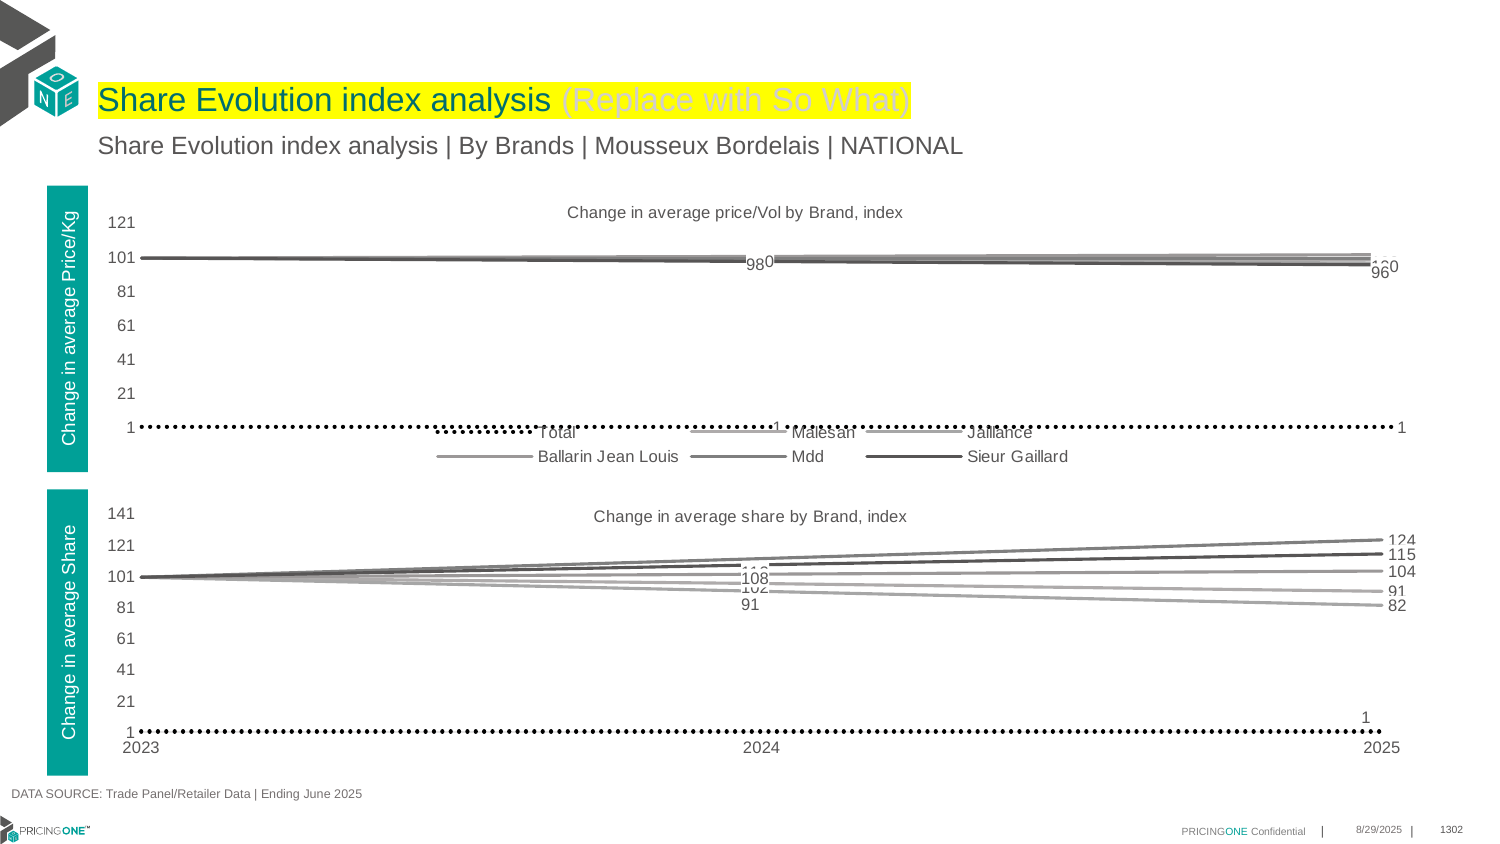

# Share Evolution index analysis (Replace with So What)
Share Evolution index analysis | By Brands | Mousseux Bordelais | NATIONAL

### Chart: Change in average price/Vol by Brand, index

| Category | Total | Malesan | Jaillance | Ballarin Jean Louis | Mdd | Sieur Gaillard |
|---|---|---|---|---|---|---|
| 2023 | 1.0 | 100.0 | 100.0 | 100.0 | 100.0 | 100.0 |
| 2024 | 0.9924863031567961 | 99.0 | 99.0 | 101.0 | 100.0 | 98.0 |
| 2025 | 0.9848552048004174 | 99.0 | 97.0 | 102.0 | 100.0 | 96.0 |
Change in average Price/Kg

### Chart: Change in average share by Brand, index

| Category | Total | Malesan | Jaillance | Ballarin Jean Louis | Mdd | Sieur Gaillard |
|---|---|---|---|---|---|---|
| 2023 | 1.0 | 100.0 | 100.0 | 100.0 | 100.0 | 100.0 |
| 2024 | 1.0 | 96.0 | 91.0 | 102.0 | 112.0 | 108.0 |
| 2025 | 1.0 | 91.0 | 82.0 | 104.0 | 124.0 | 115.0 |
Change in average Share
DATA SOURCE: Trade Panel/Retailer Data | Ending June 2025

8/29/2025
1302